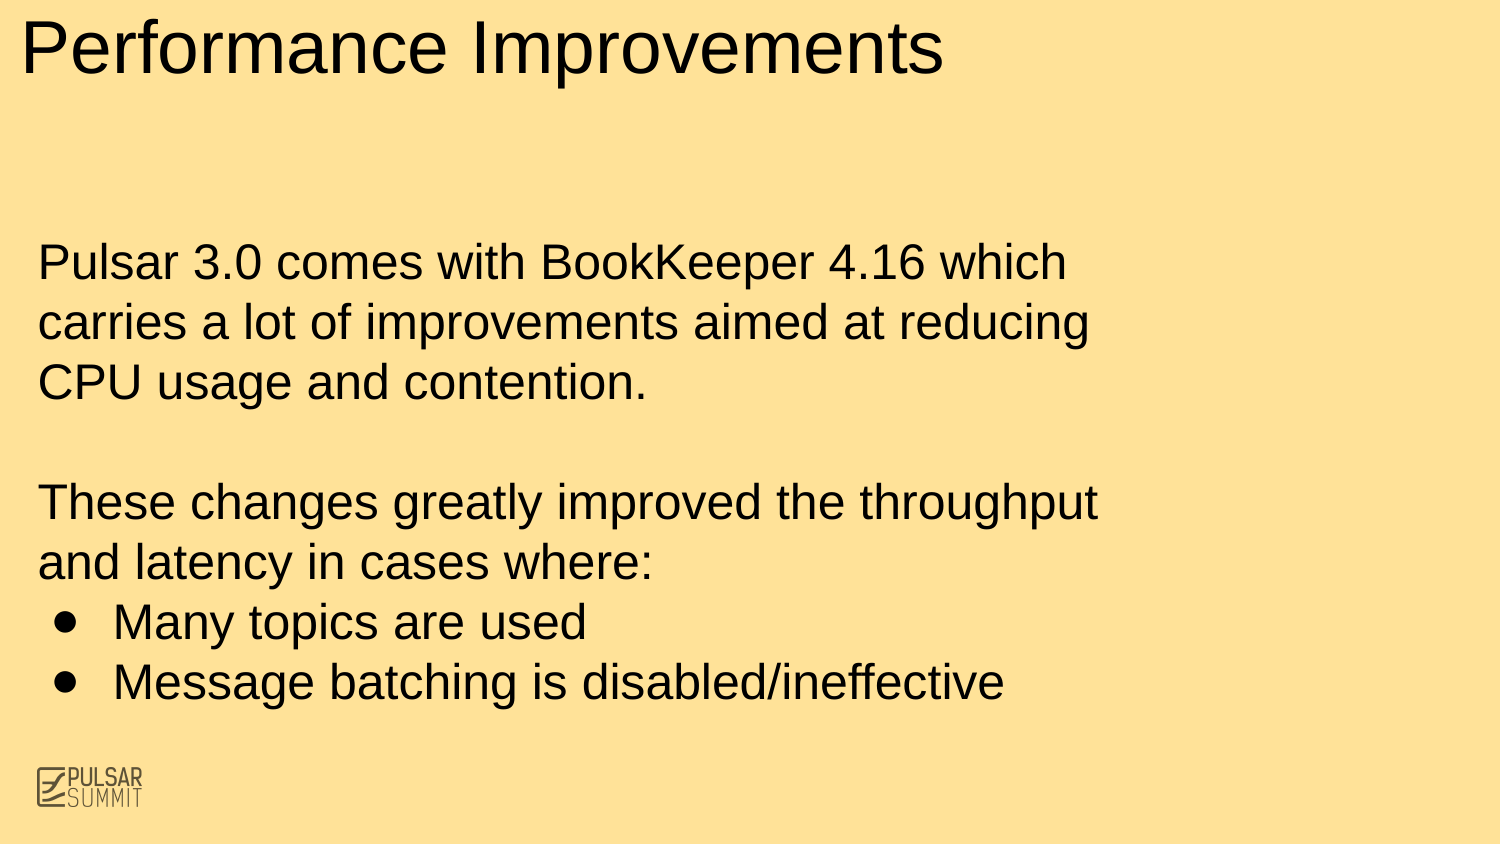

Performance Improvements
Pulsar 3.0 comes with BookKeeper 4.16 which carries a lot of improvements aimed at reducing CPU usage and contention.

These changes greatly improved the throughput and latency in cases where:
Many topics are used
Message batching is disabled/ineffective